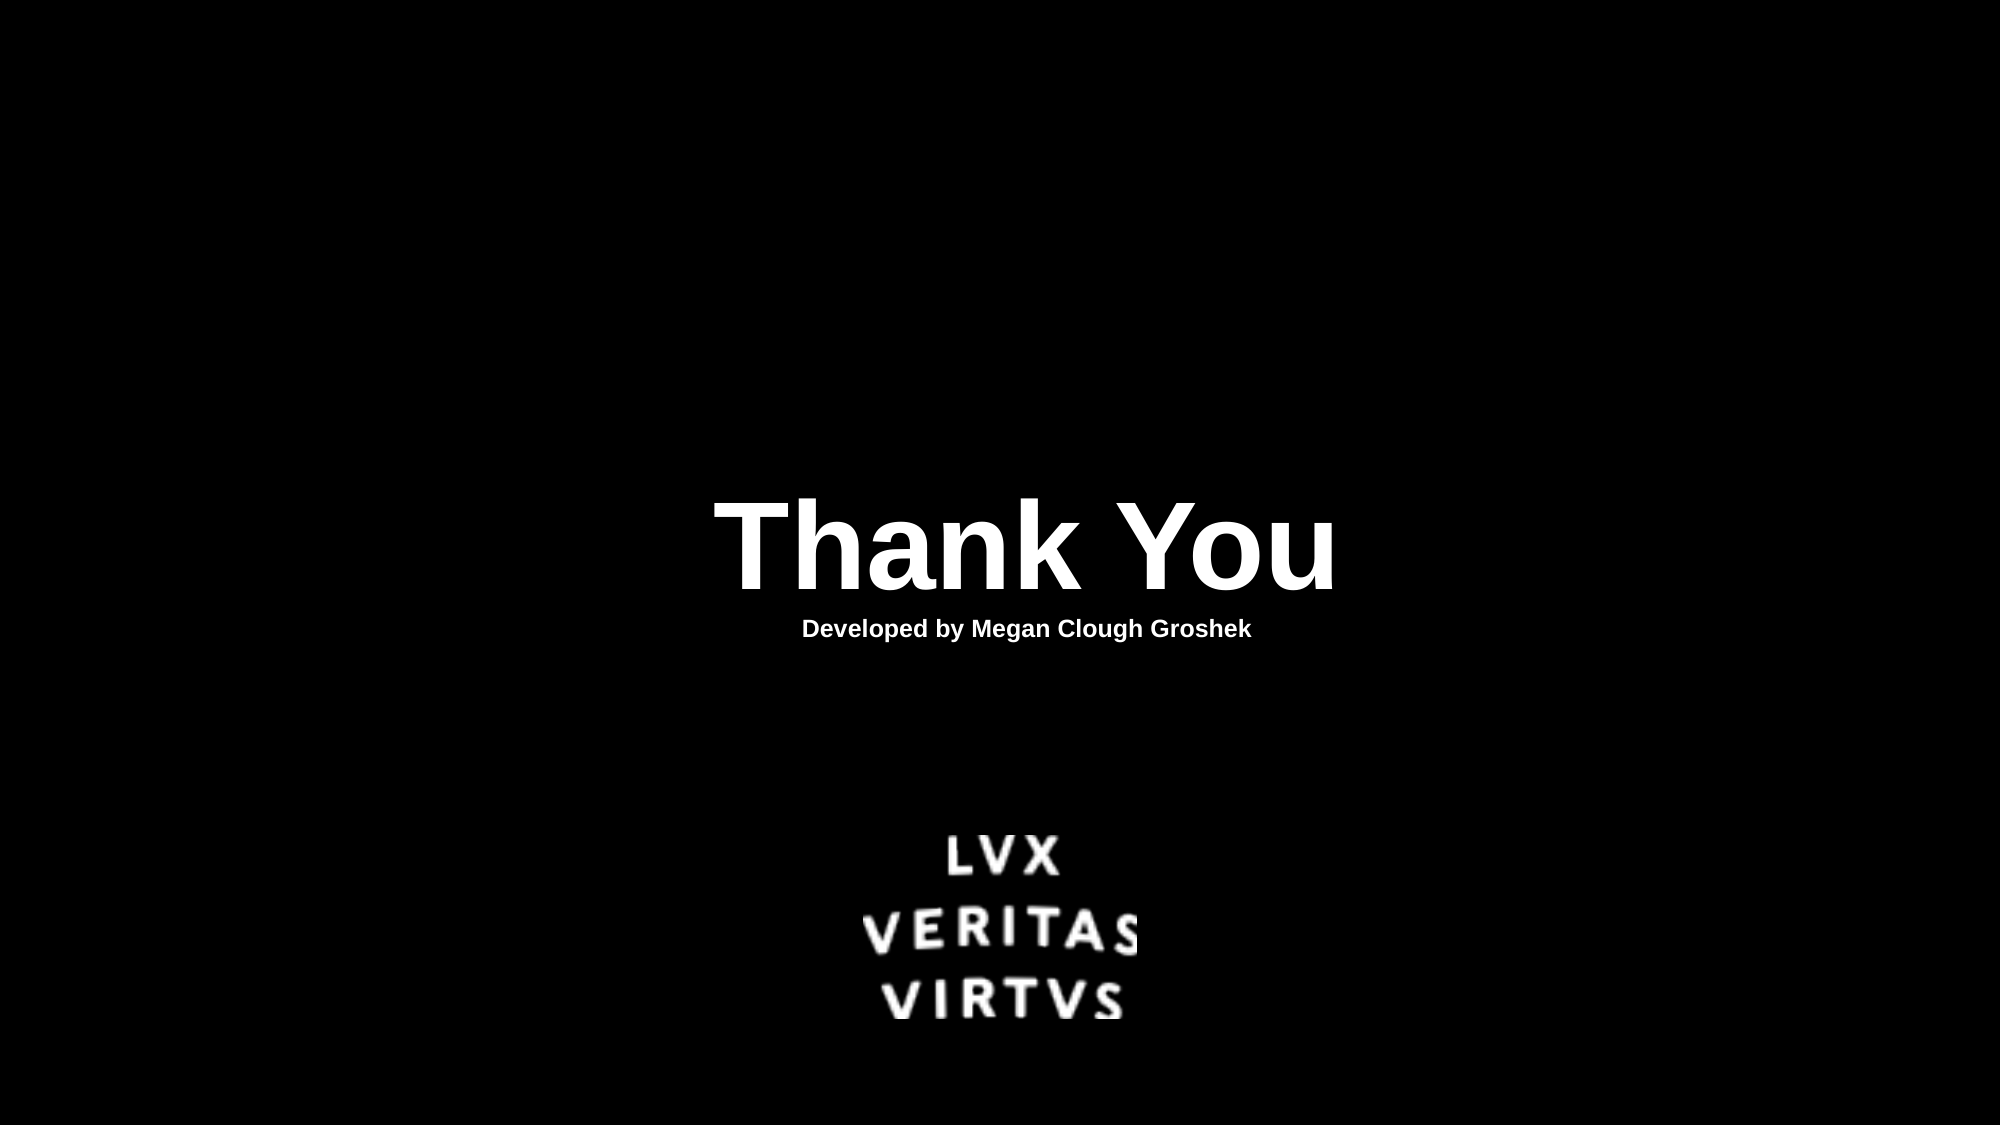

# Thank You Developed by Megan Clough Groshek